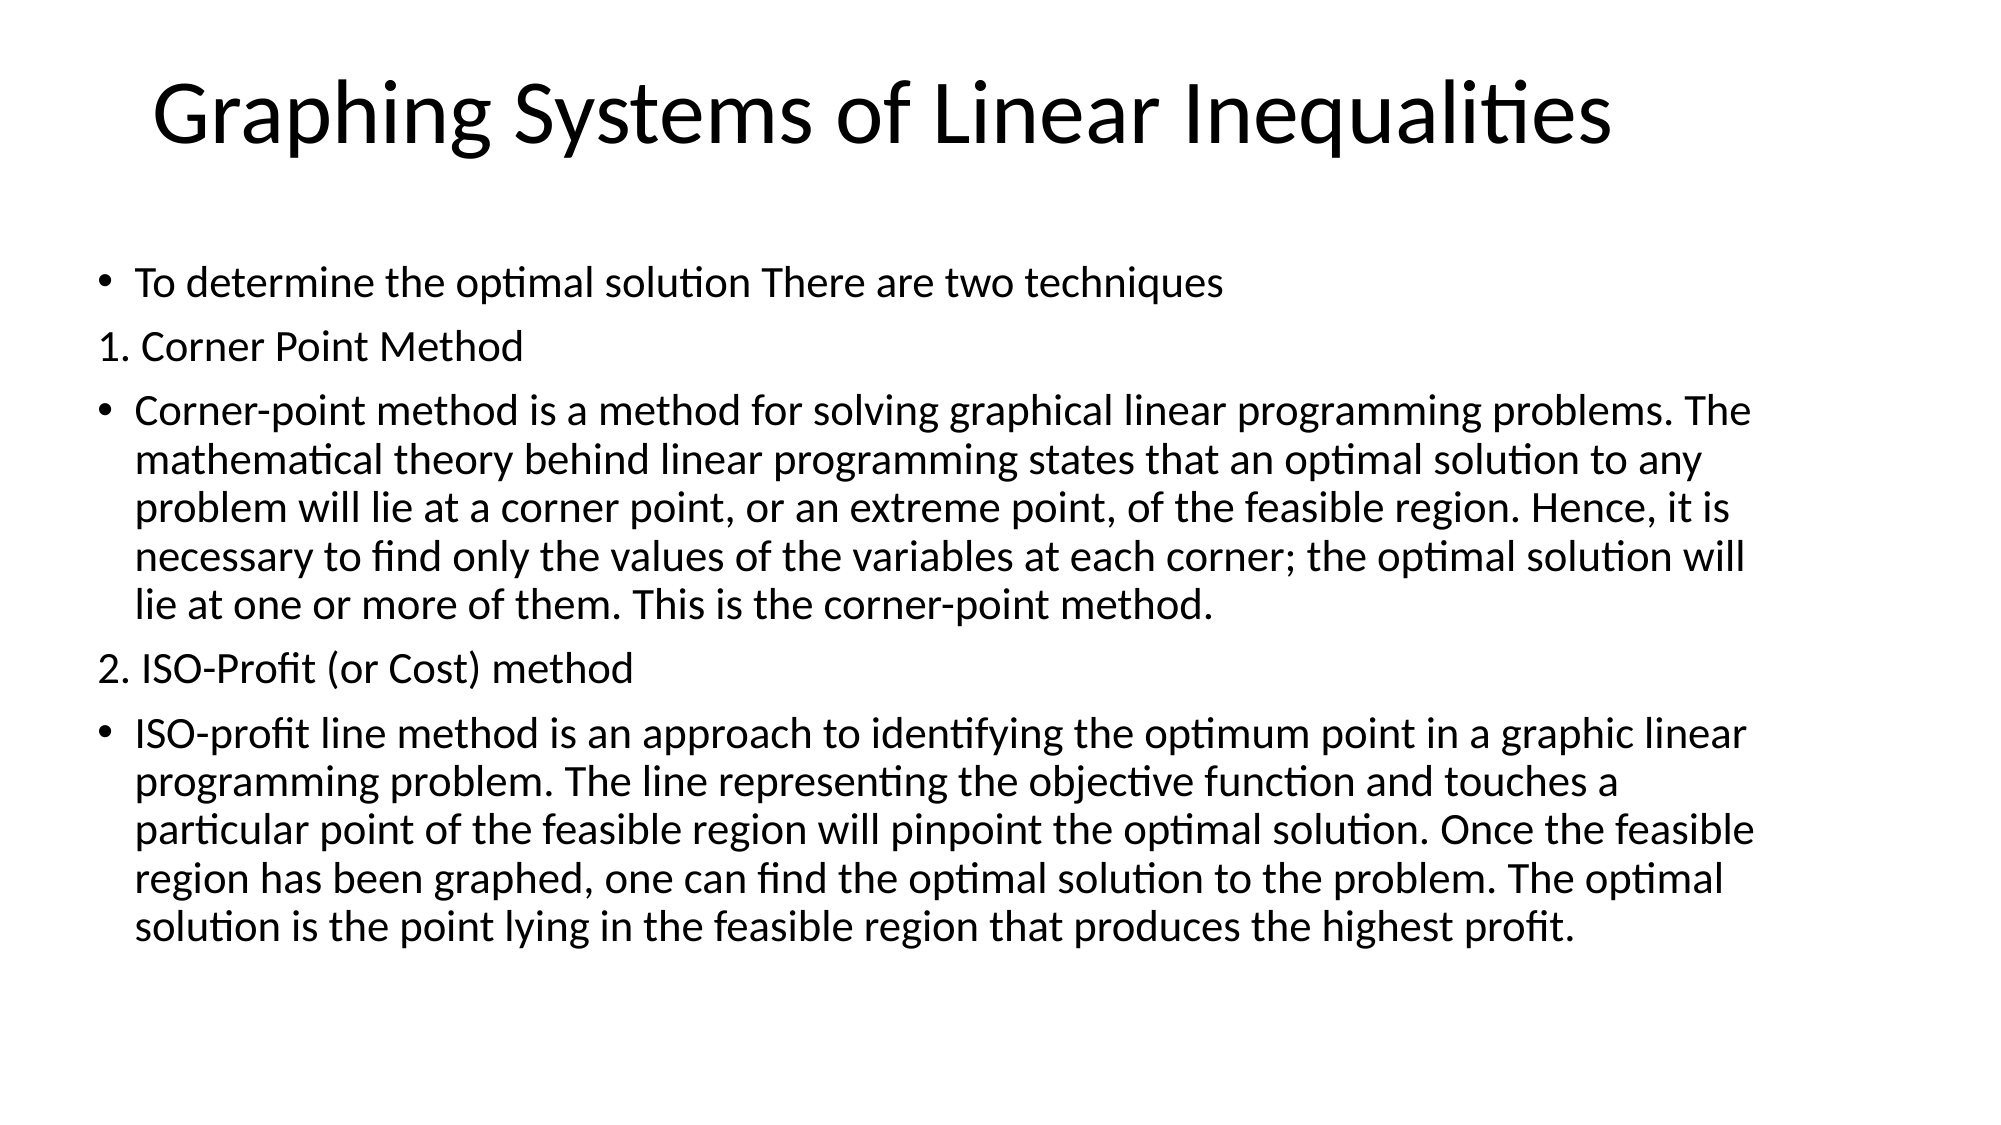

# Graphing Systems of Linear Inequalities
To determine the optimal solution There are two techniques
1. Corner Point Method
Corner-point method is a method for solving graphical linear programming problems. The mathematical theory behind linear programming states that an optimal solution to any problem will lie at a corner point, or an extreme point, of the feasible region. Hence, it is necessary to find only the values of the variables at each corner; the optimal solution will lie at one or more of them. This is the corner-point method.
2. ISO-Profit (or Cost) method
ISO-profit line method is an approach to identifying the optimum point in a graphic linear programming problem. The line representing the objective function and touches a particular point of the feasible region will pinpoint the optimal solution. Once the feasible region has been graphed, one can find the optimal solution to the problem. The optimal solution is the point lying in the feasible region that produces the highest profit.